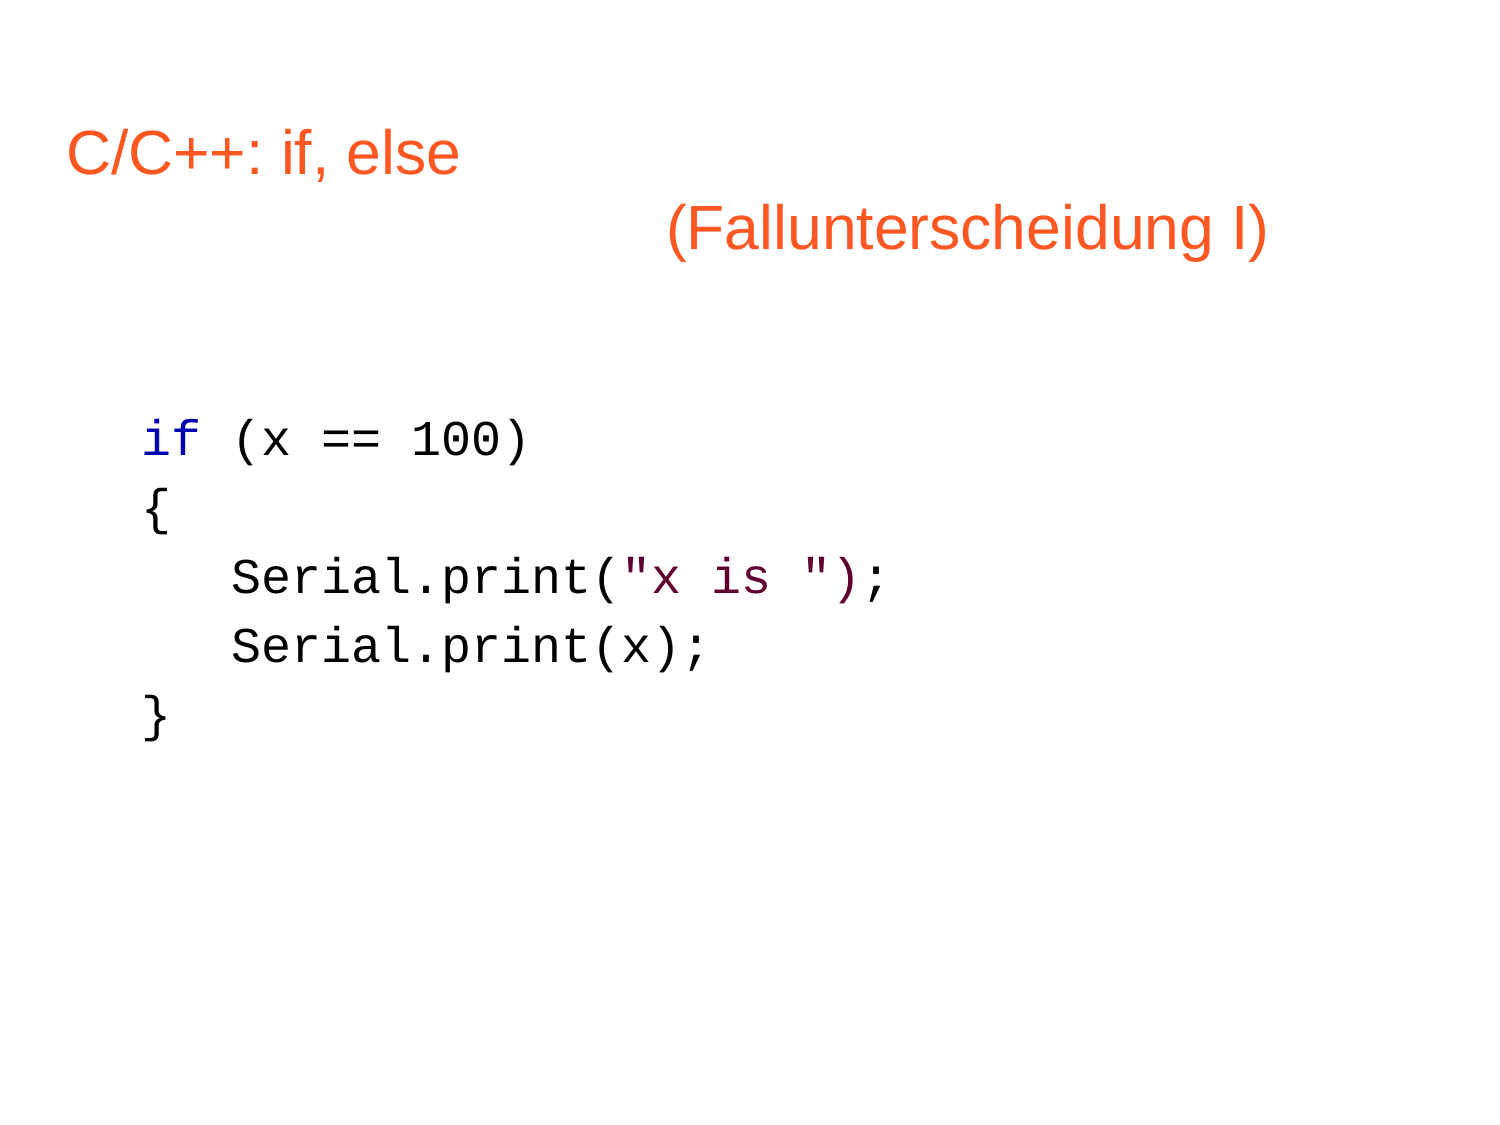

# C/C++: if, else
(Fallunterscheidung I)
if (x == 100)
{
   Serial.print("x is ");
   Serial.print(x);
}